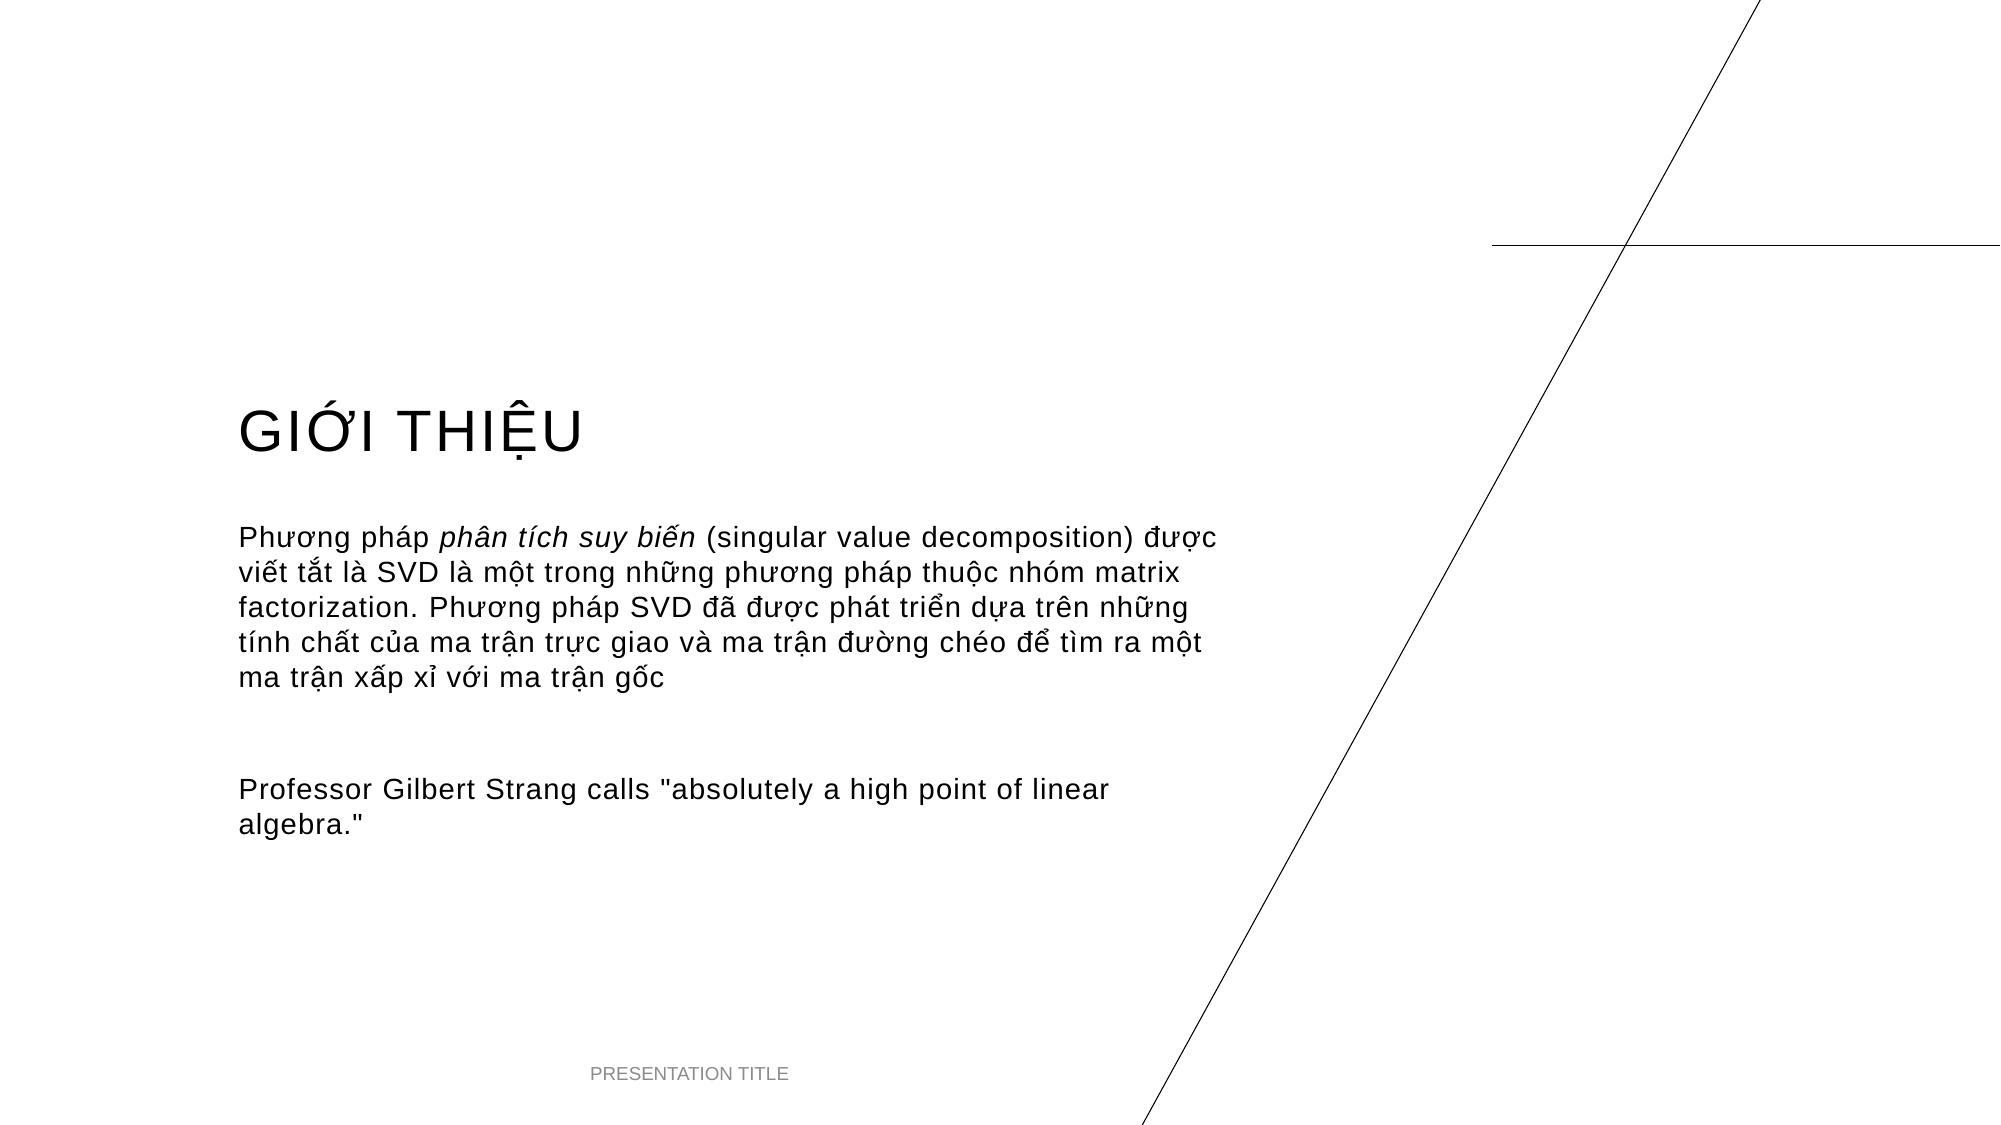

# Giới thiệu
Phương pháp phân tích suy biến (singular value decomposition) được viết tắt là SVD là một trong những phương pháp thuộc nhóm matrix factorization.​ Phương pháp SVD đã được phát triển dựa trên những tính chất của ma trận trực giao và ma trận đường chéo để tìm ra một ma trận xấp xỉ với ma trận gốc

Professor Gilbert Strang calls "absolutely a high point of linear algebra."
PRESENTATION TITLE
3